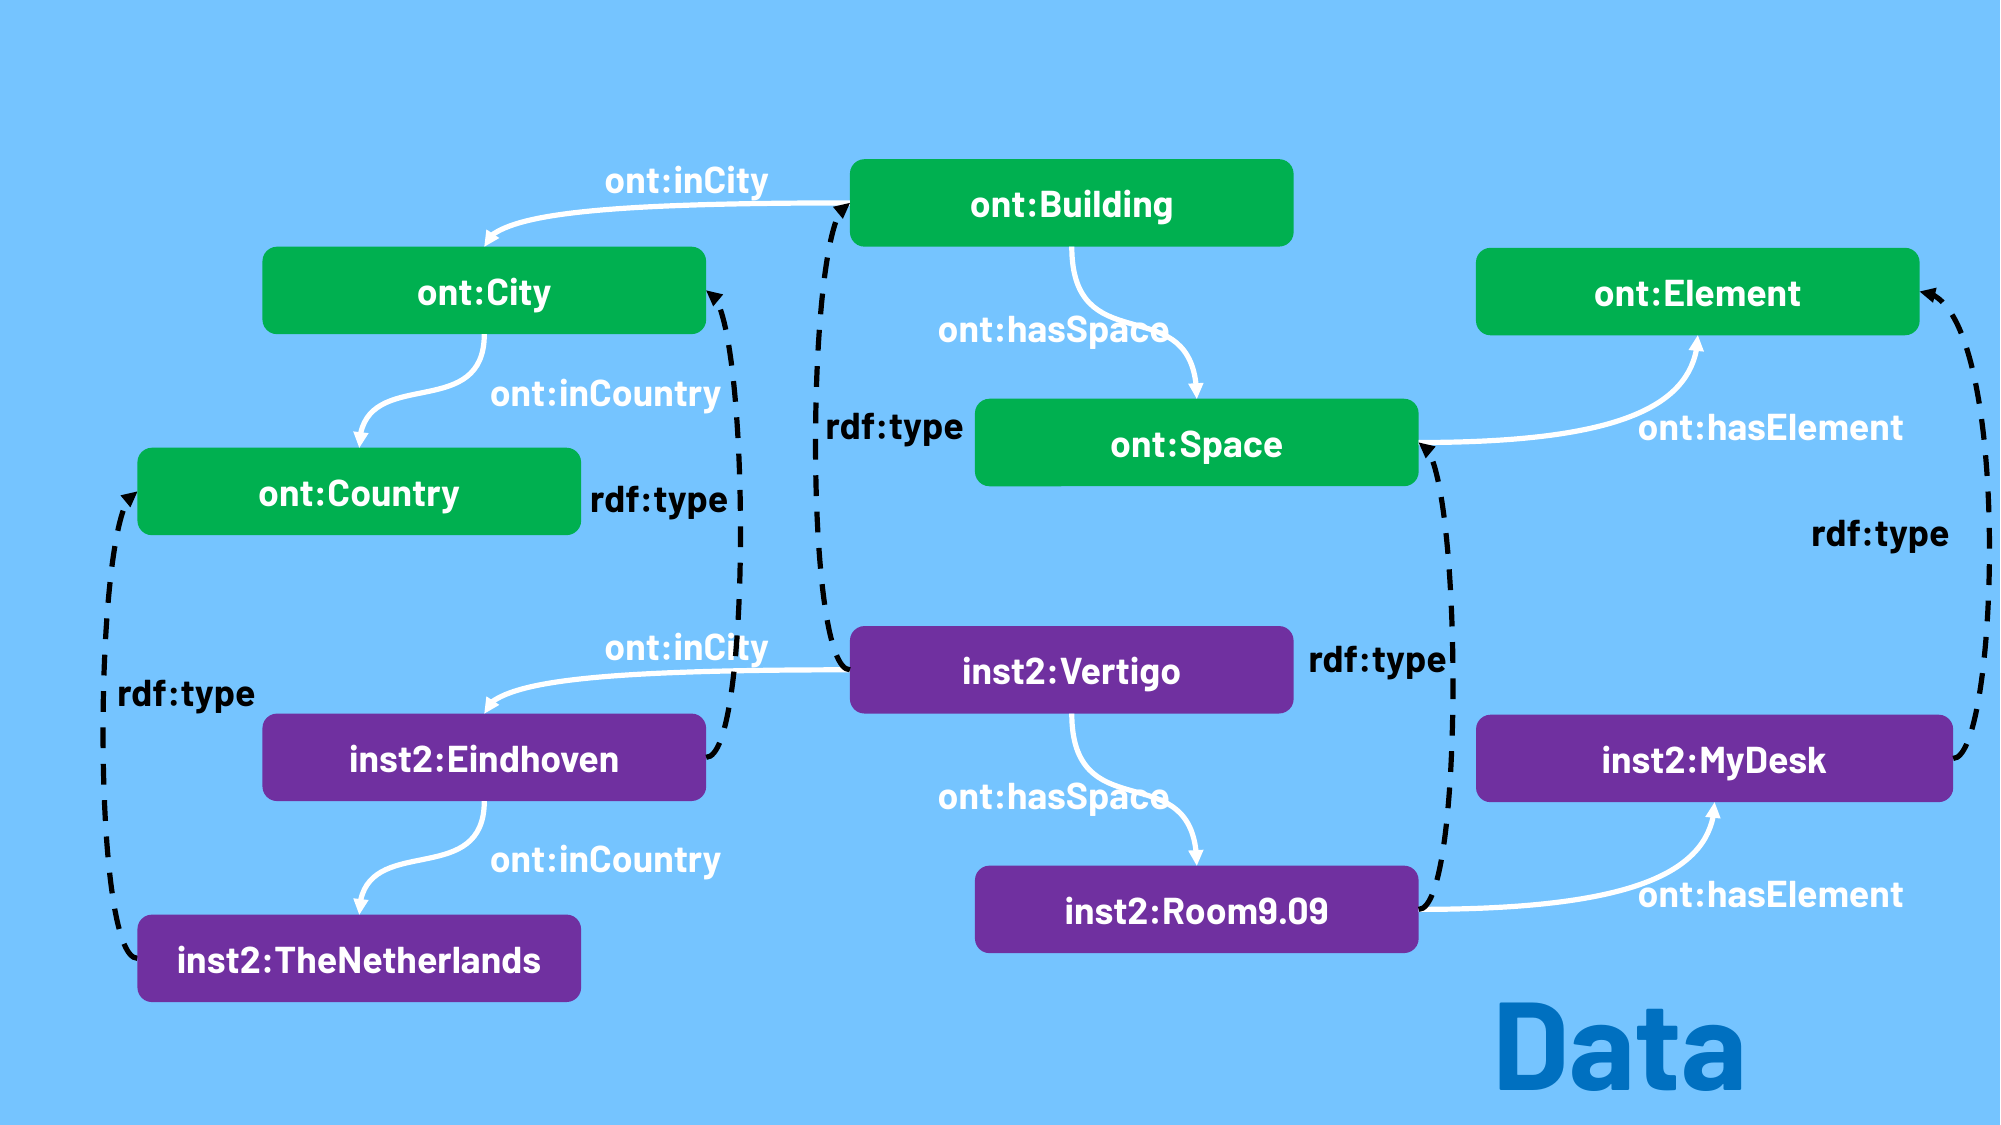

# vs
Ontologies
ont:inCity
ont:Building
ont:City
ont:Element
ont:hasSpace
ont:inCountry
rdf:type
ont:hasElement
ont:Space
ont:Country
rdf:type
rdf:type
ont:inCity
inst2:Vertigo
rdf:type
rdf:type
inst2:Eindhoven
inst2:MyDesk
ont:hasSpace
ont:inCountry
ont:hasElement
inst2:Room9.09
inst2:TheNetherlands
Data